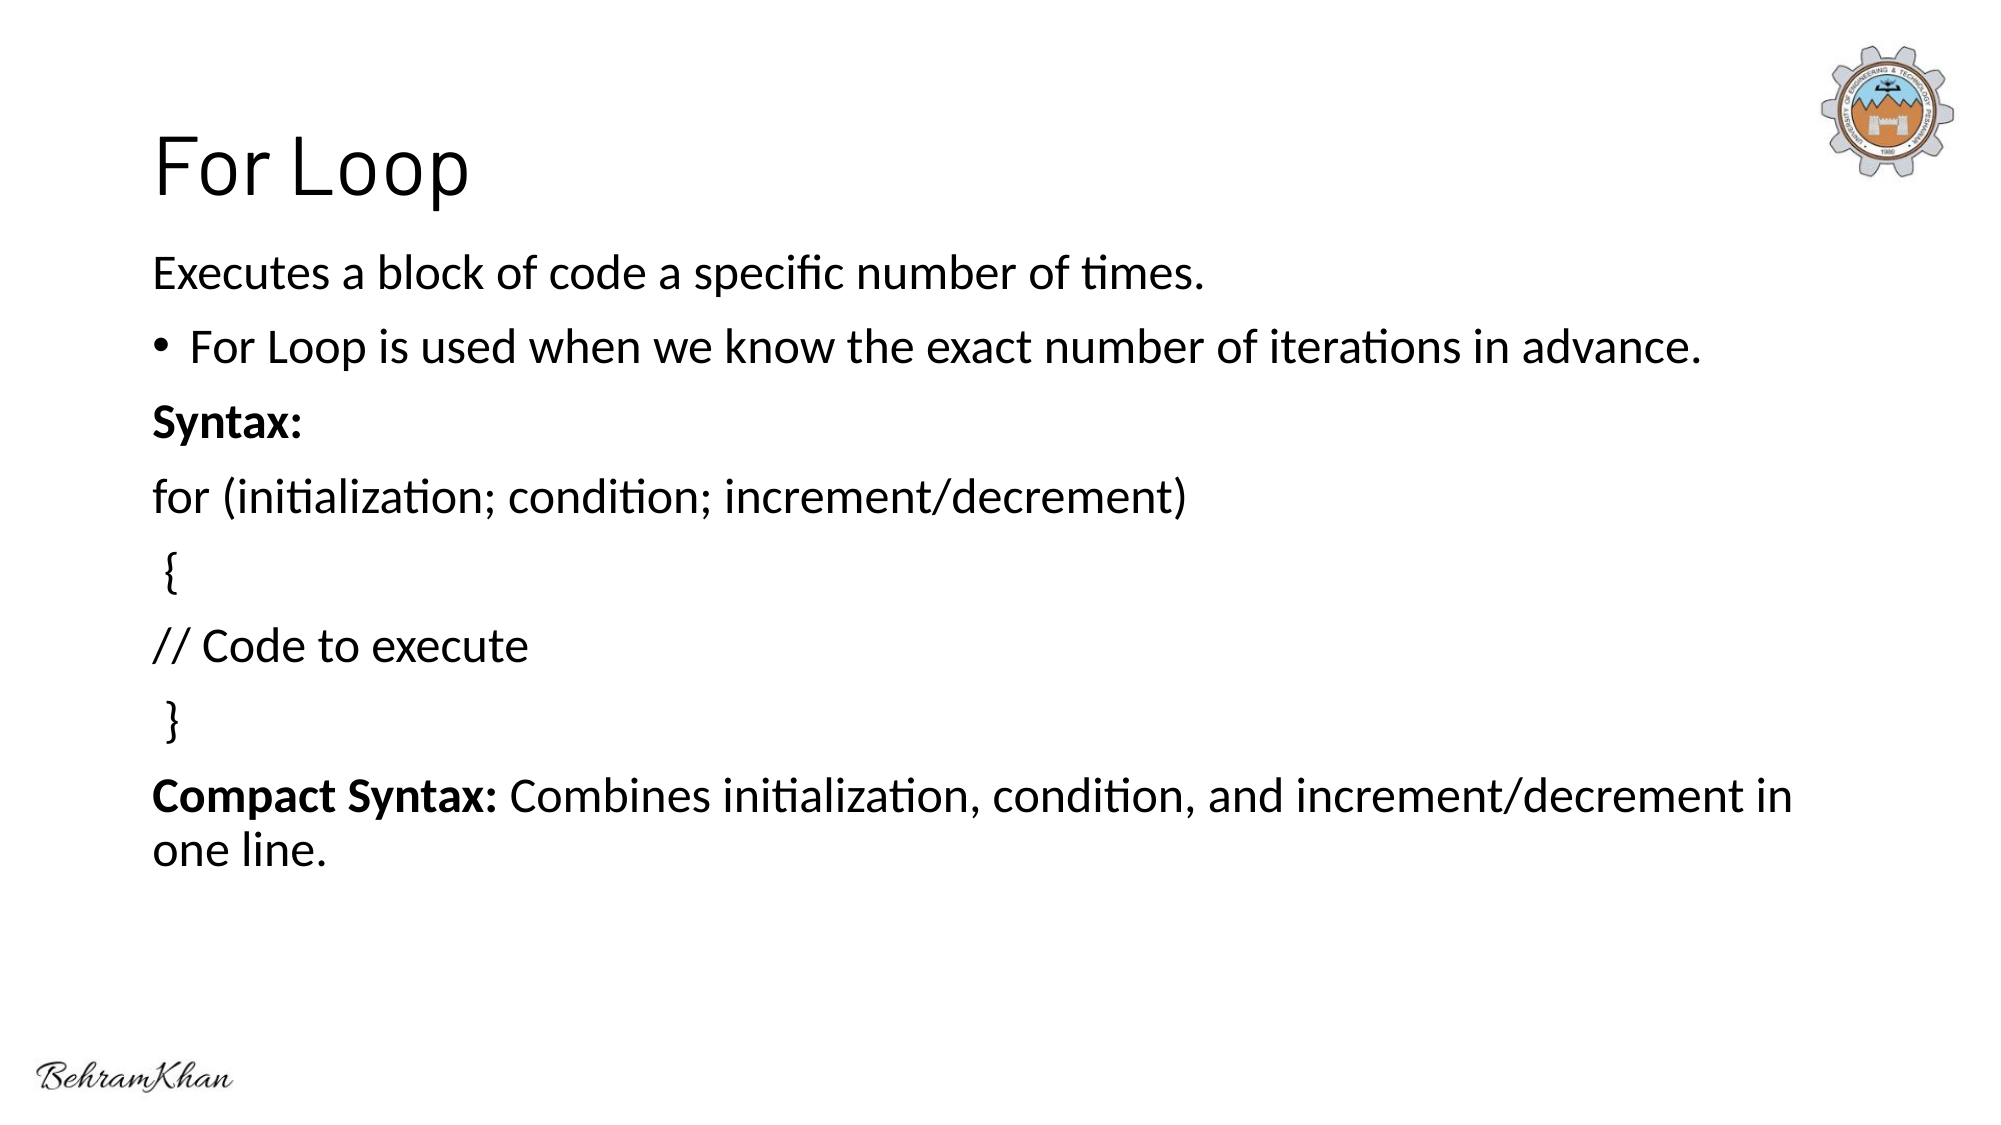

# For Loop
Executes a block of code a specific number of times.
For Loop is used when we know the exact number of iterations in advance.
Syntax:
for (initialization; condition; increment/decrement)
 {
// Code to execute
 }
Compact Syntax: Combines initialization, condition, and increment/decrement in one line.